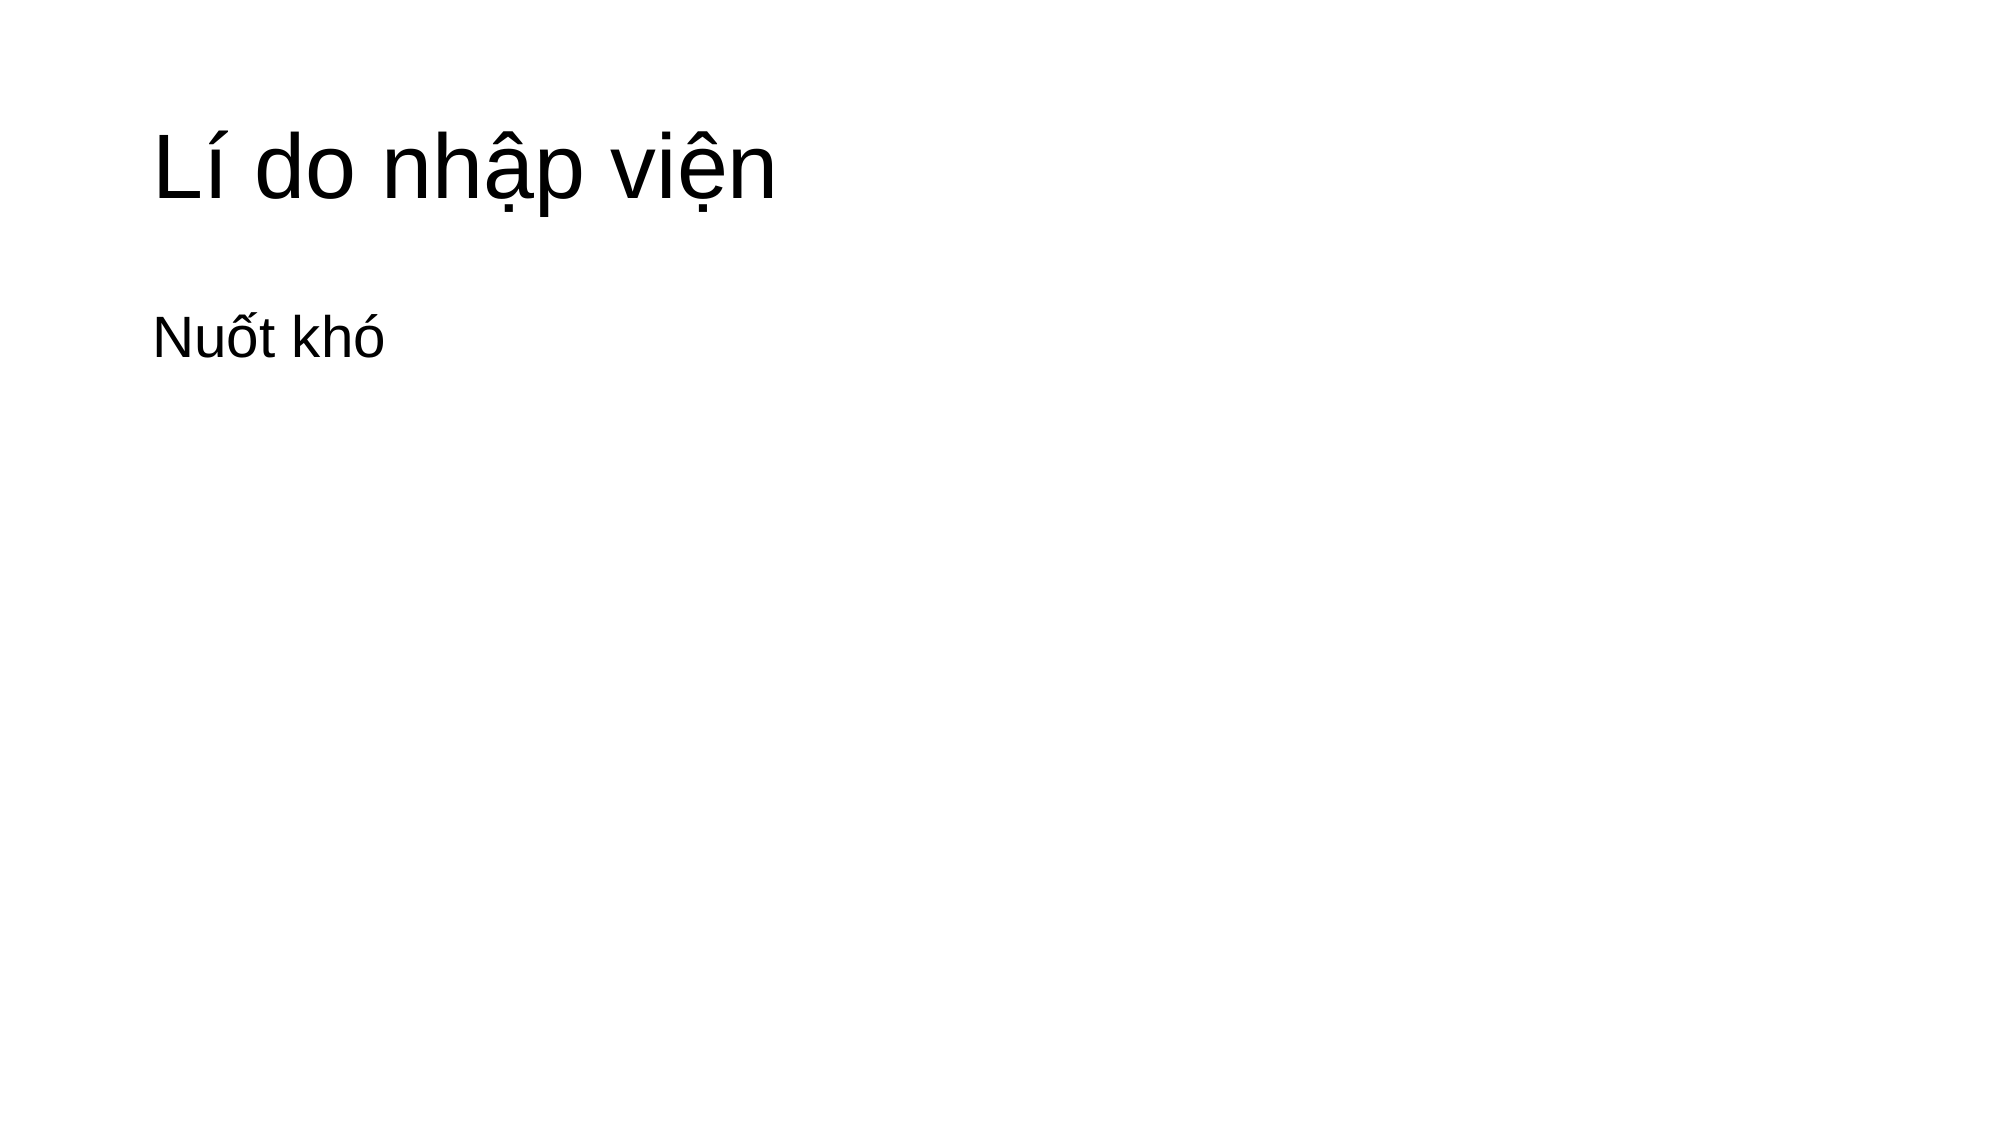

# Lí do nhập viện
Nuốt khó